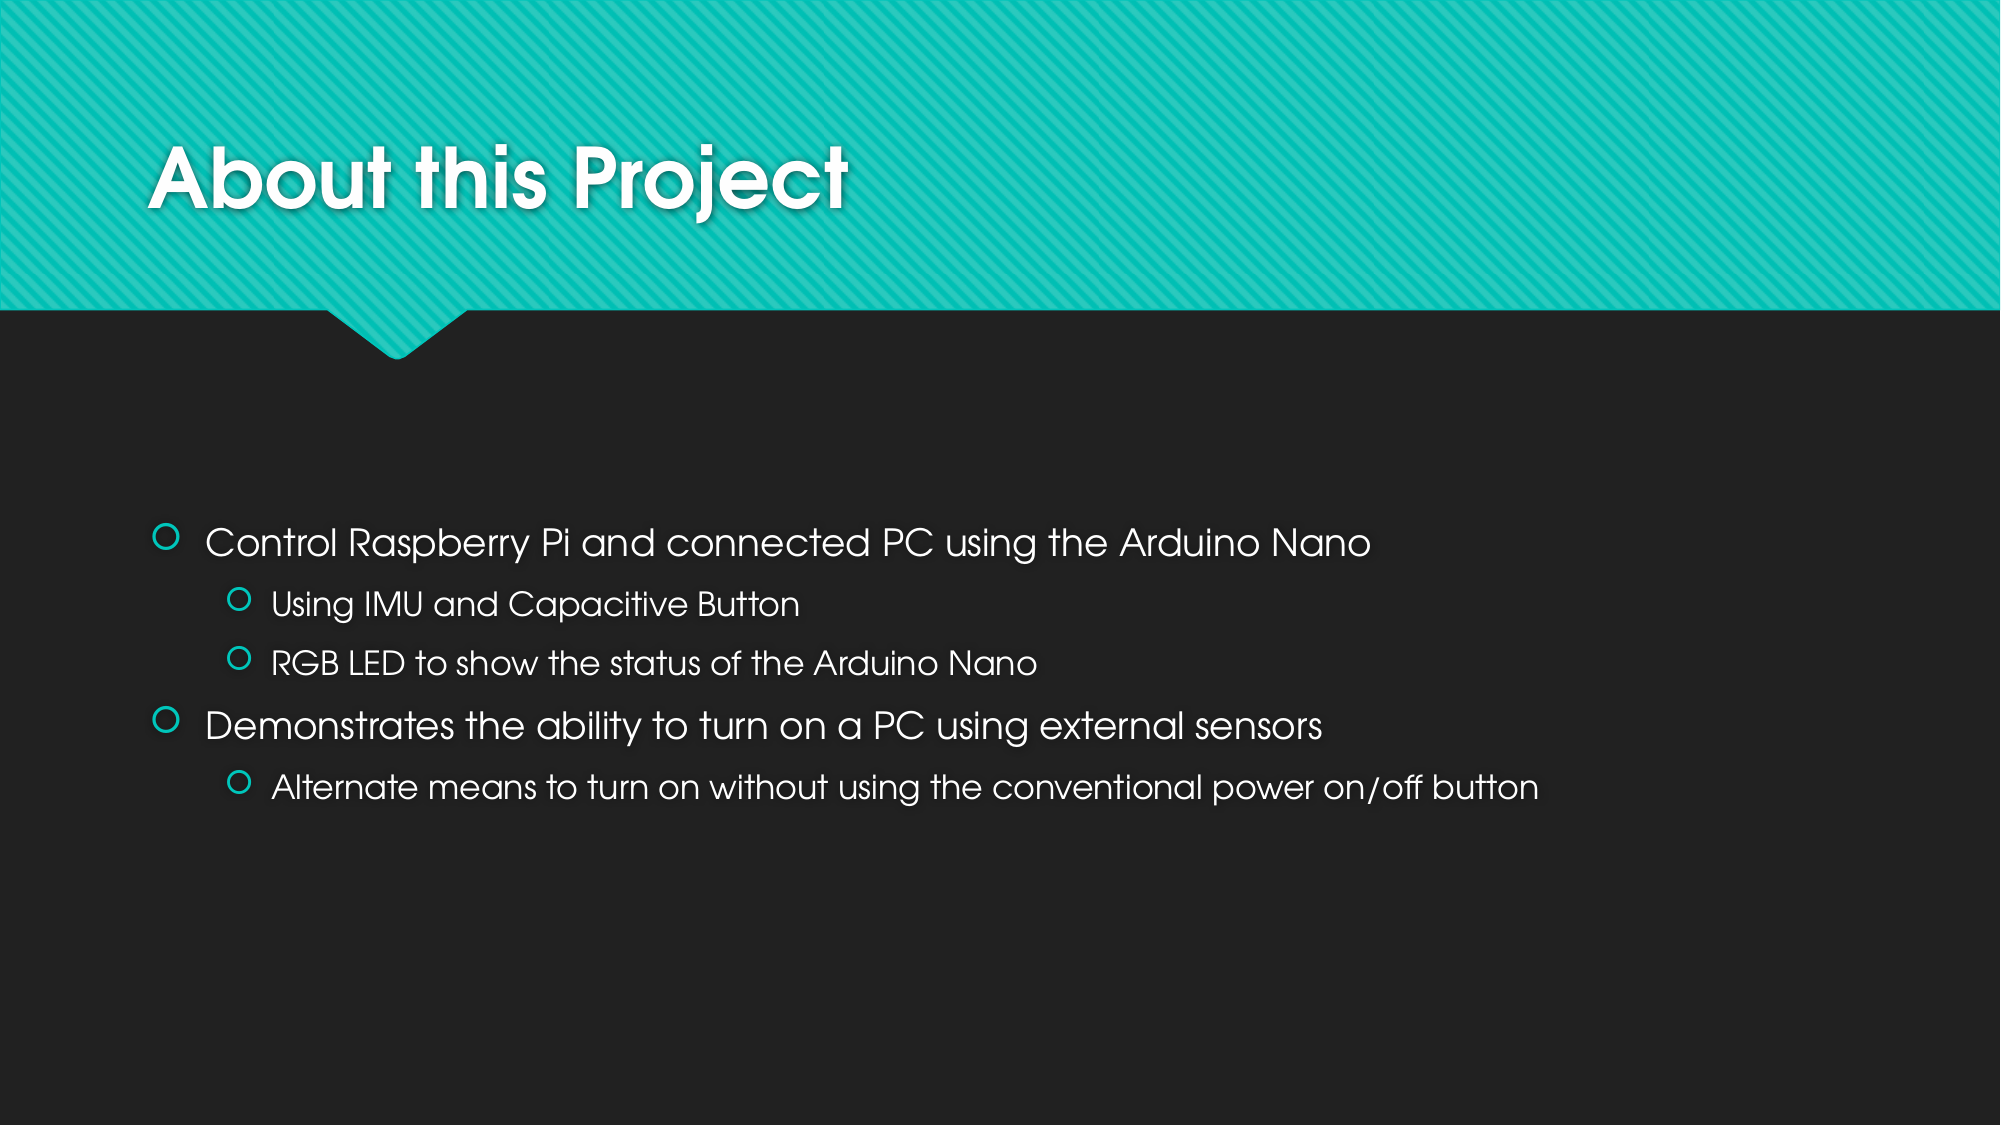

# About this Project
Control Raspberry Pi and connected PC using the Arduino Nano
Using IMU and Capacitive Button
RGB LED to show the status of the Arduino Nano
Demonstrates the ability to turn on a PC using external sensors
Alternate means to turn on without using the conventional power on/off button